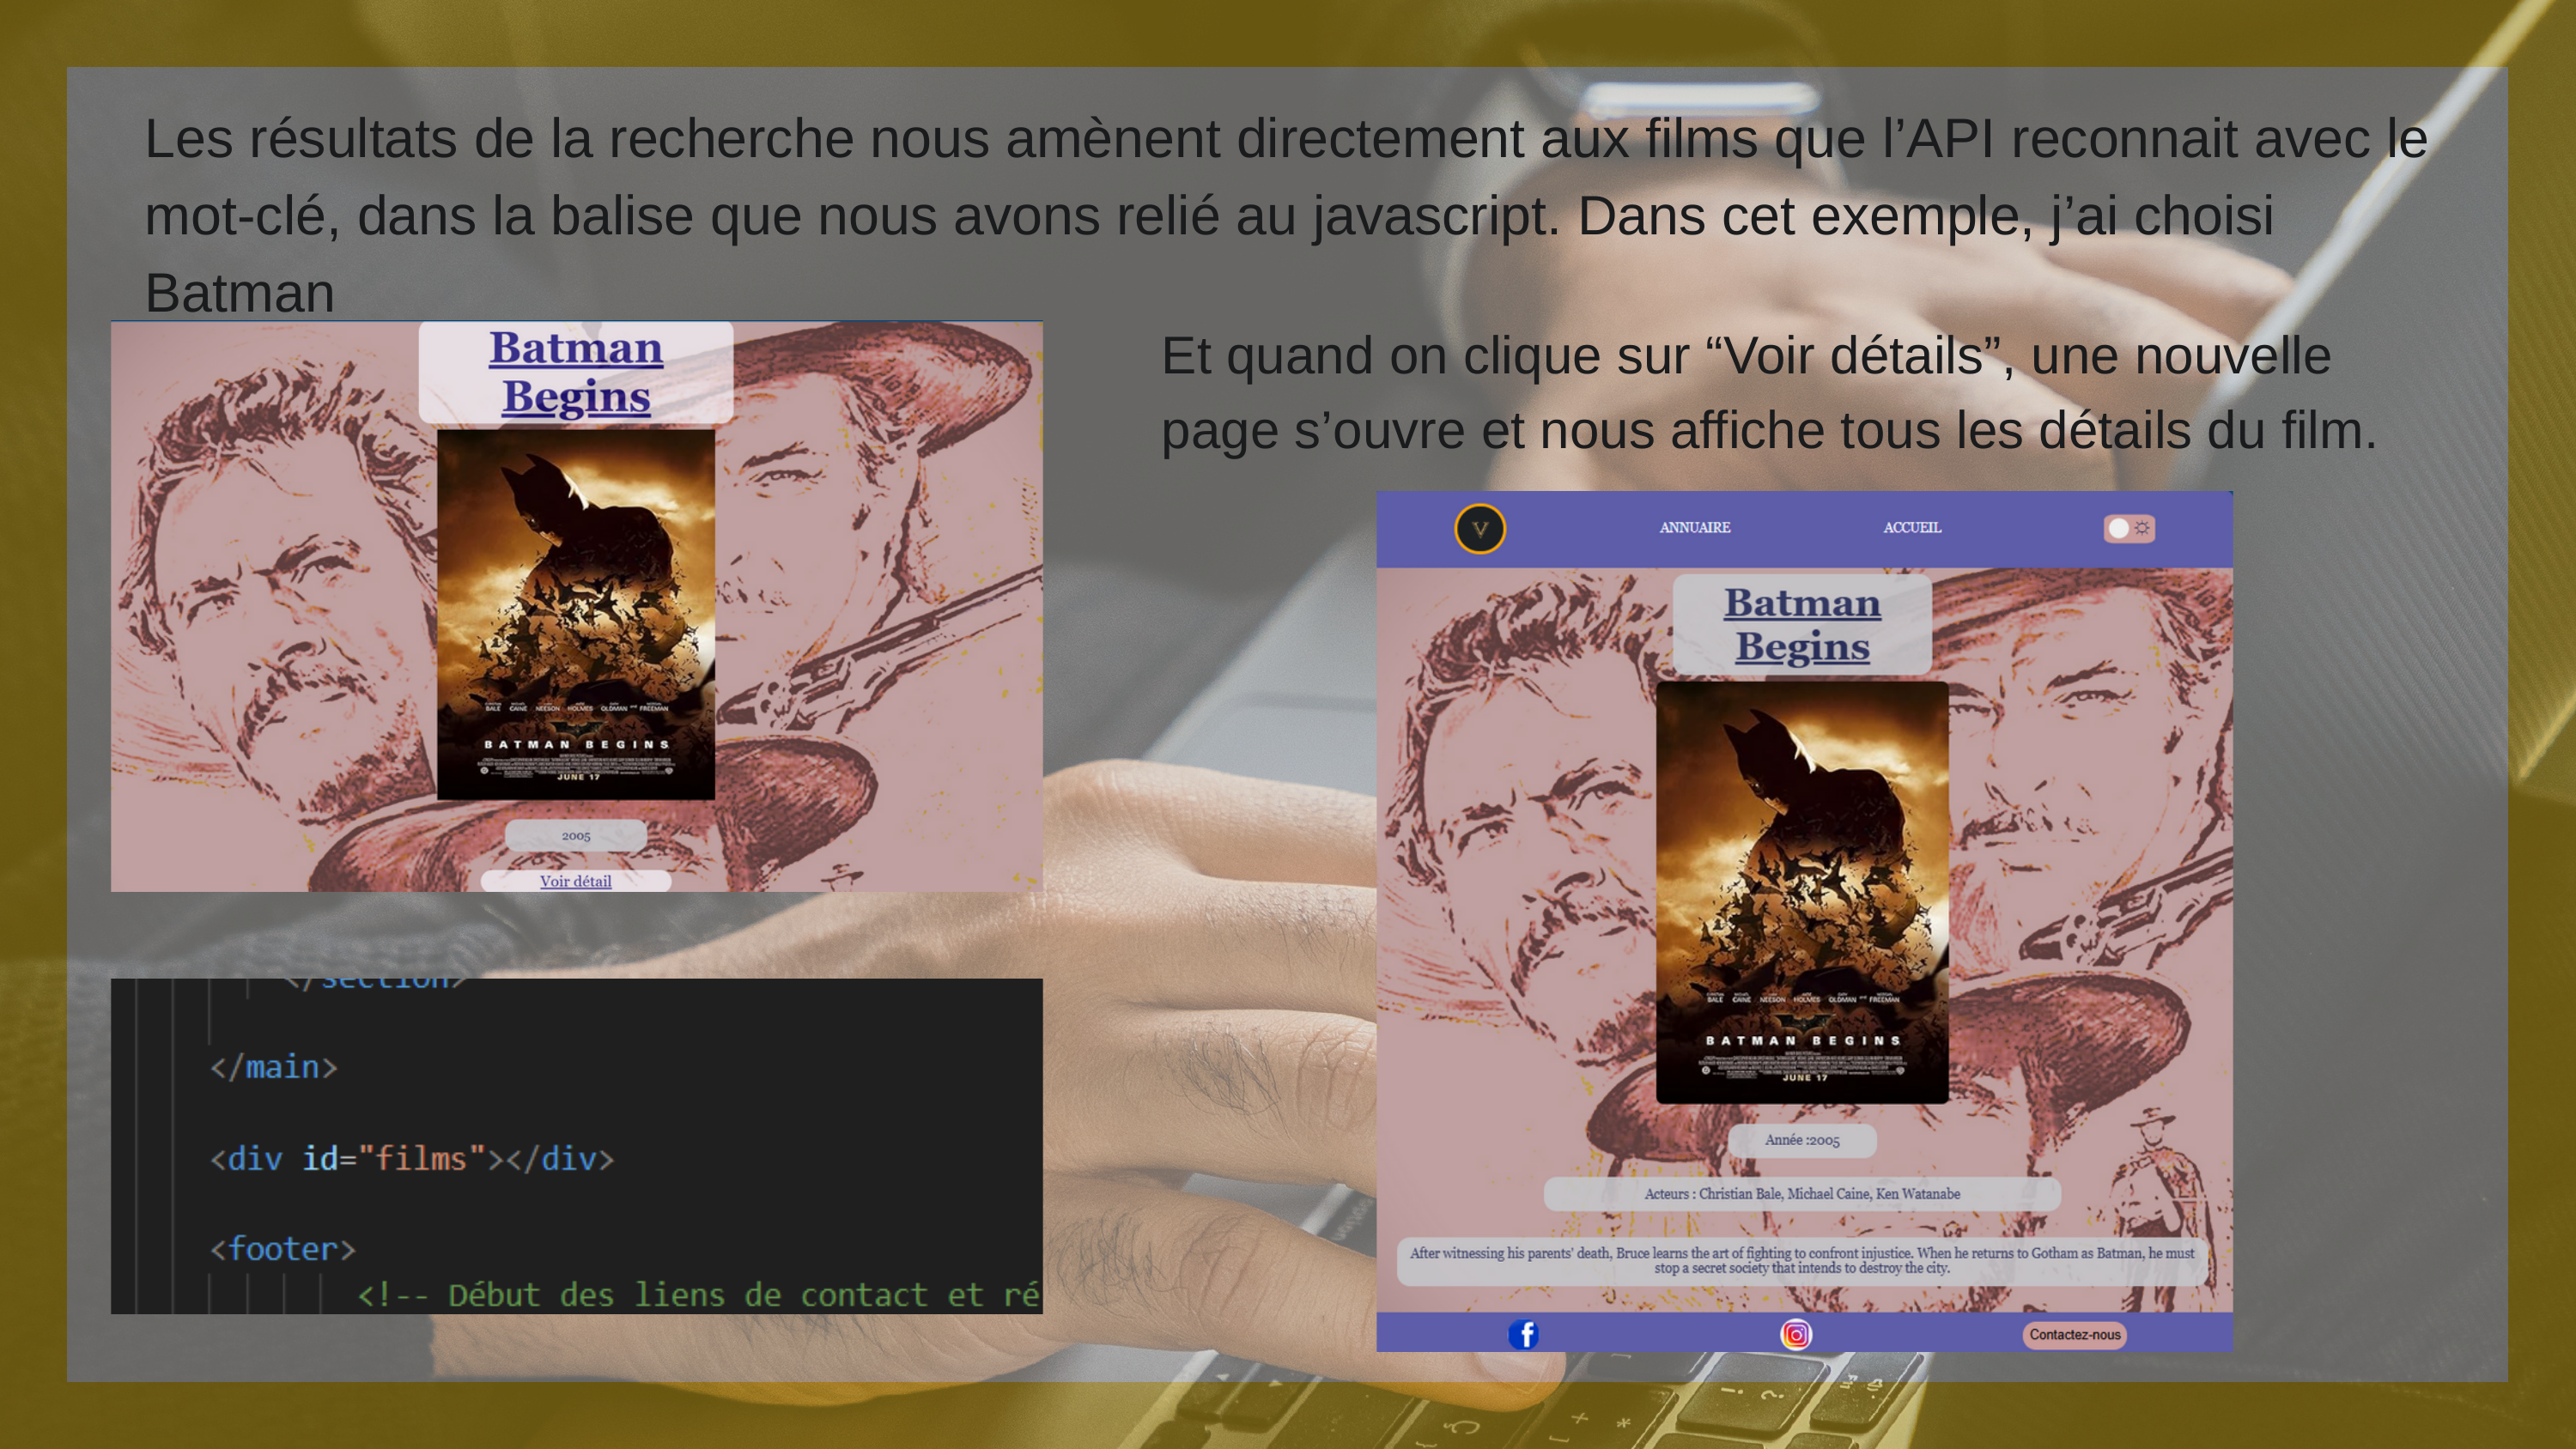

Les résultats de la recherche nous amènent directement aux films que l’API reconnait avec le mot-clé, dans la balise que nous avons relié au javascript. Dans cet exemple, j’ai choisi Batman
Et quand on clique sur “Voir détails”, une nouvelle page s’ouvre et nous affiche tous les détails du film.